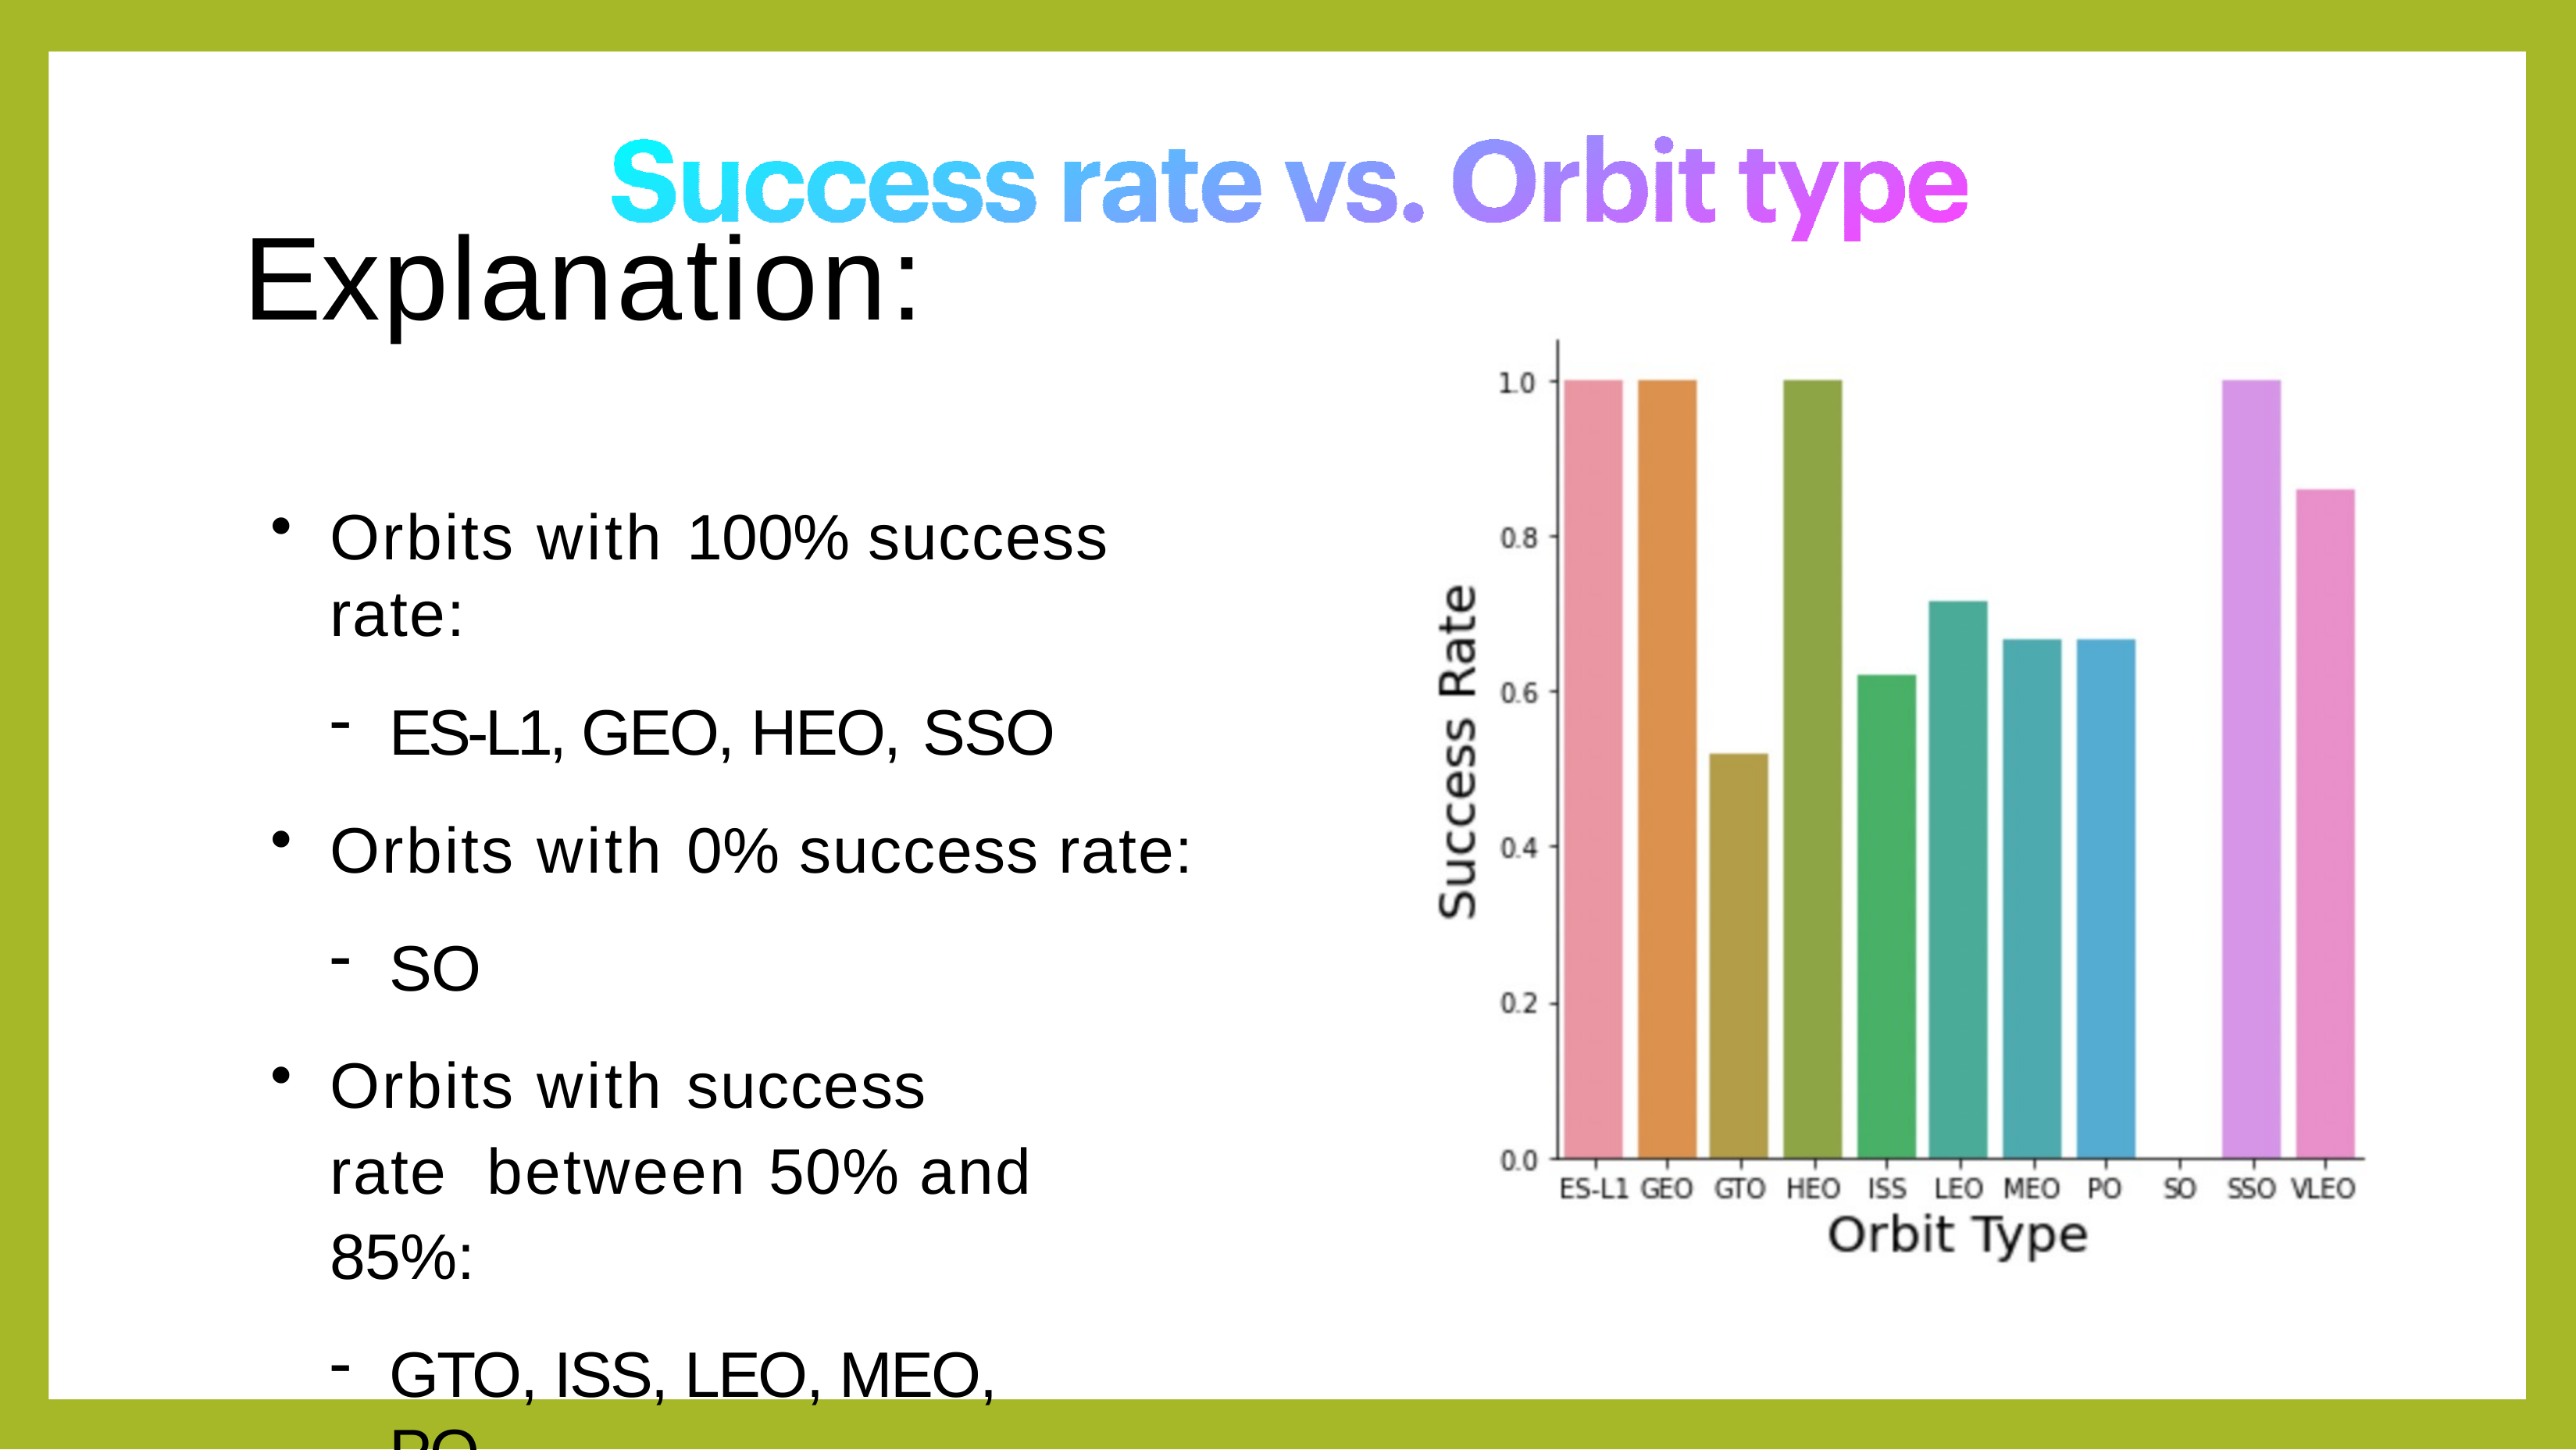

# Explanation:

Orbits with 100% success rate:
ES-L1, GEO, HEO, SSO
Orbits with 0% success rate:
SO
Orbits with success rate  between 50% and 85%:
GTO, ISS, LEO, MEO, PO